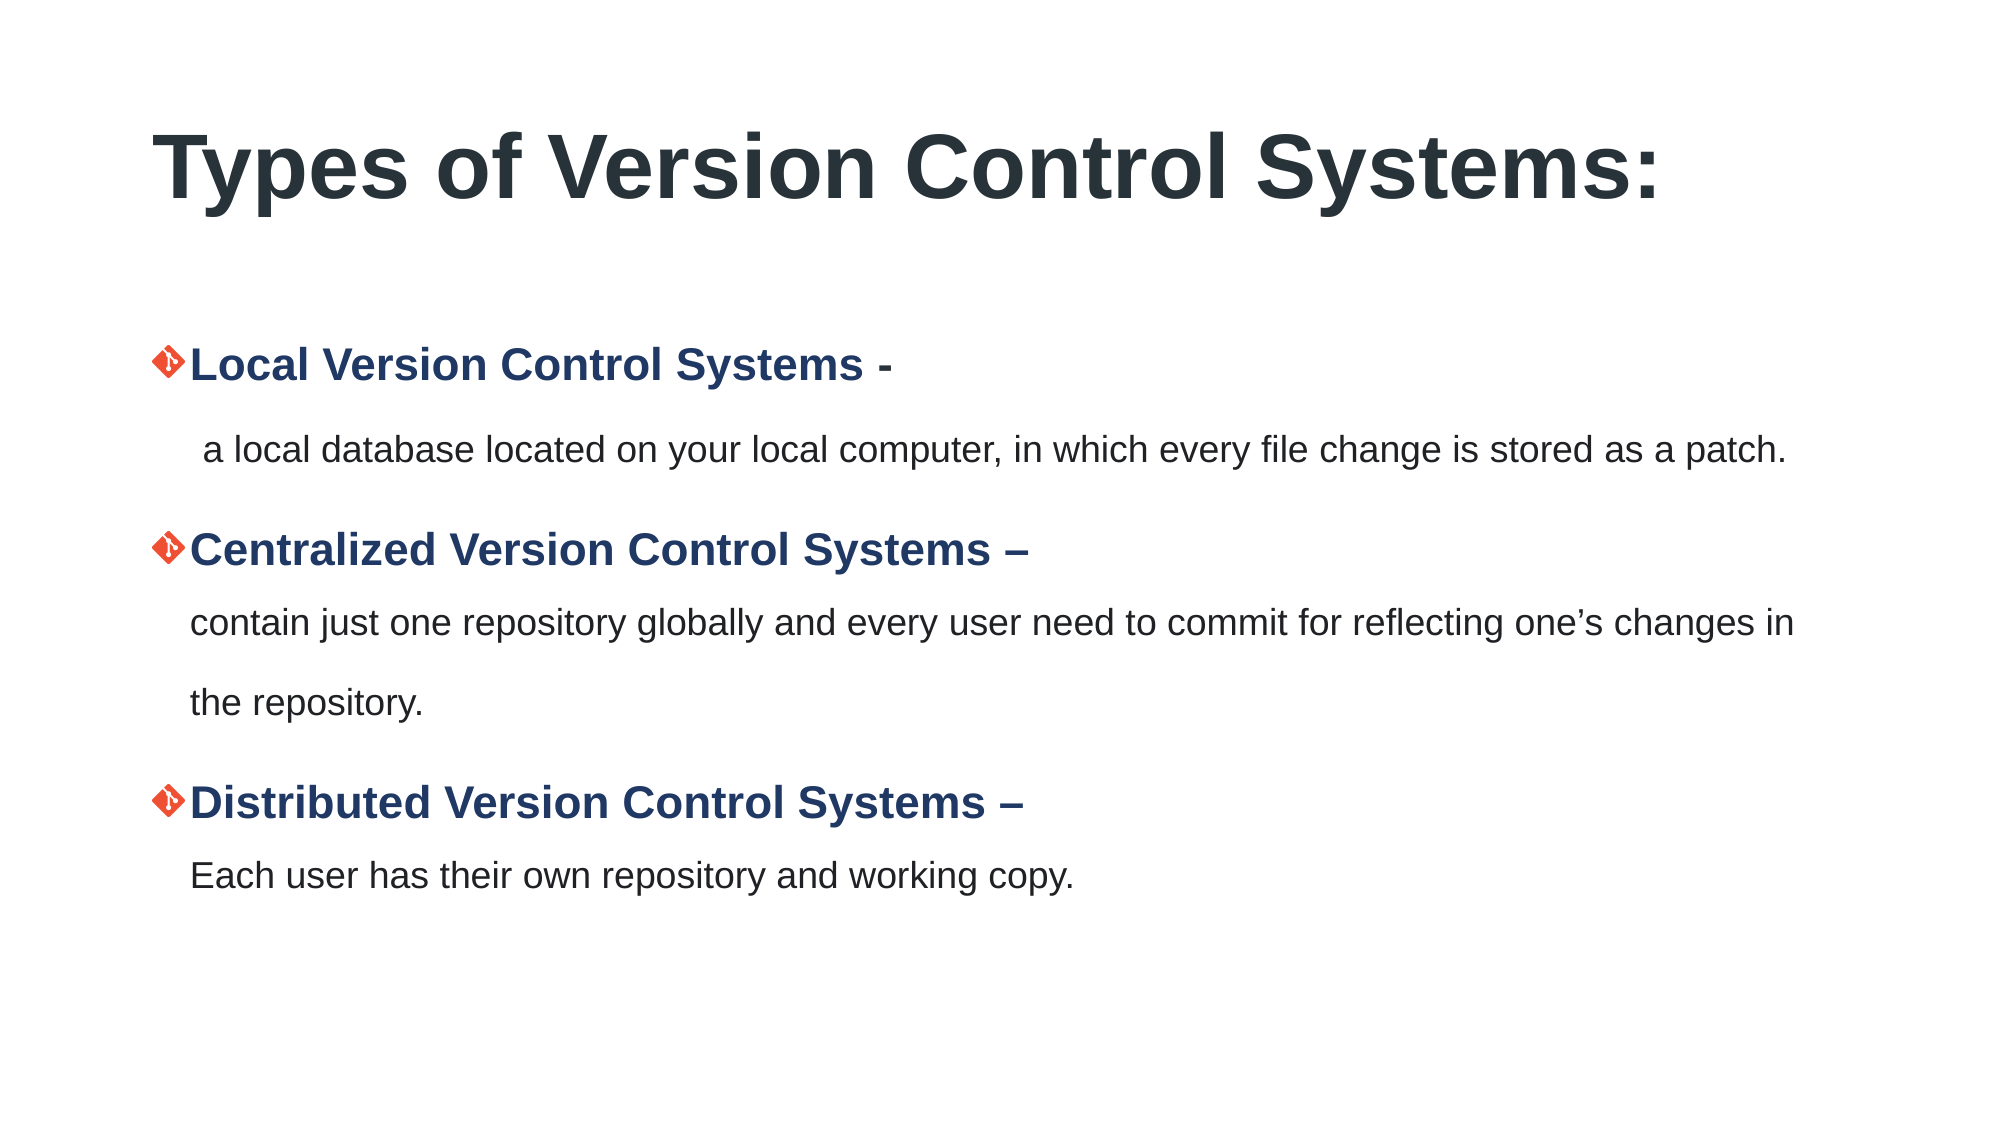

# Types of Version Control Systems:
Local Version Control Systems -
 a local database located on your local computer, in which every file change is stored as a patch.
Centralized Version Control Systems –
contain just one repository globally and every user need to commit for reflecting one’s changes in    the repository.
Distributed Version Control Systems –
Each user has their own repository and working copy.